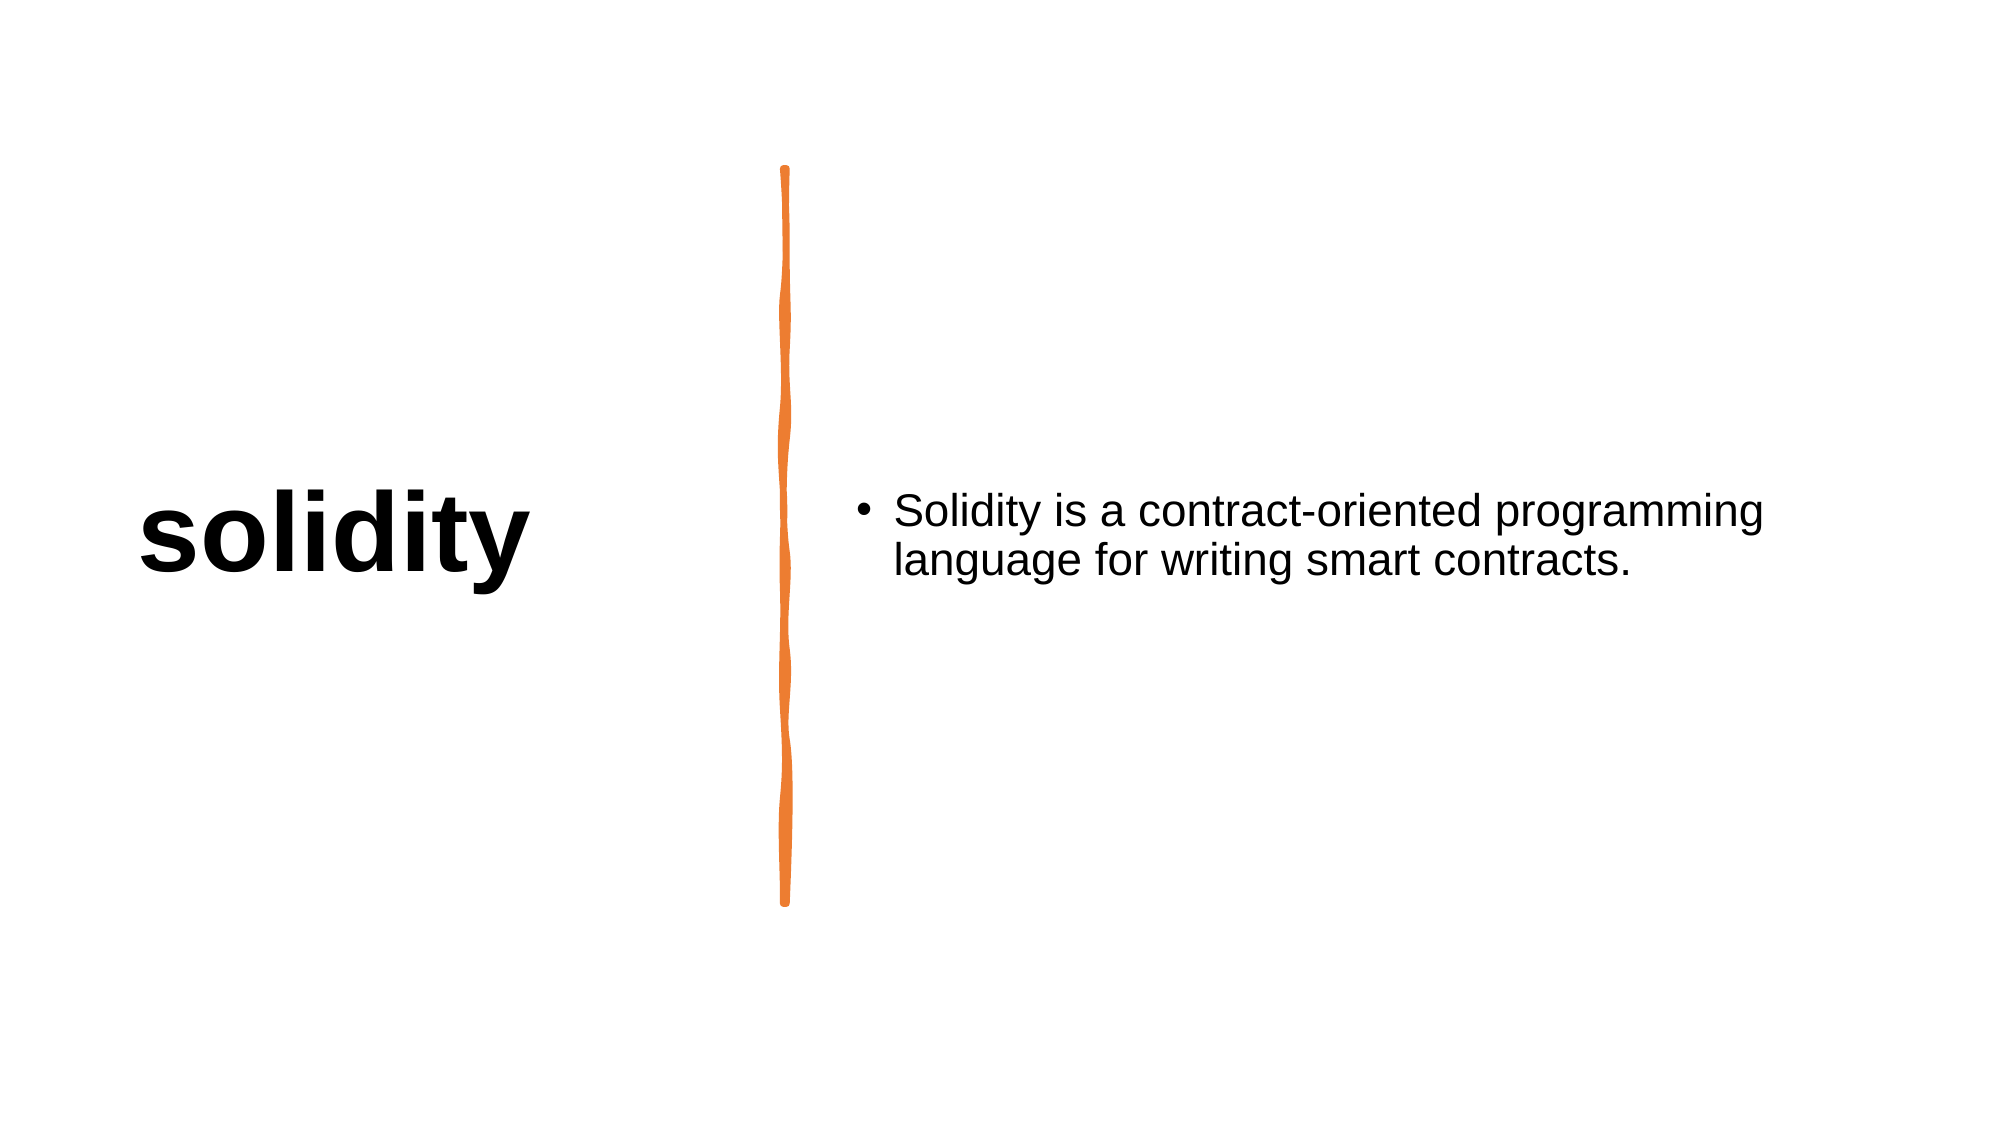

# solidity
Solidity is a contract-oriented programming language for writing smart contracts.